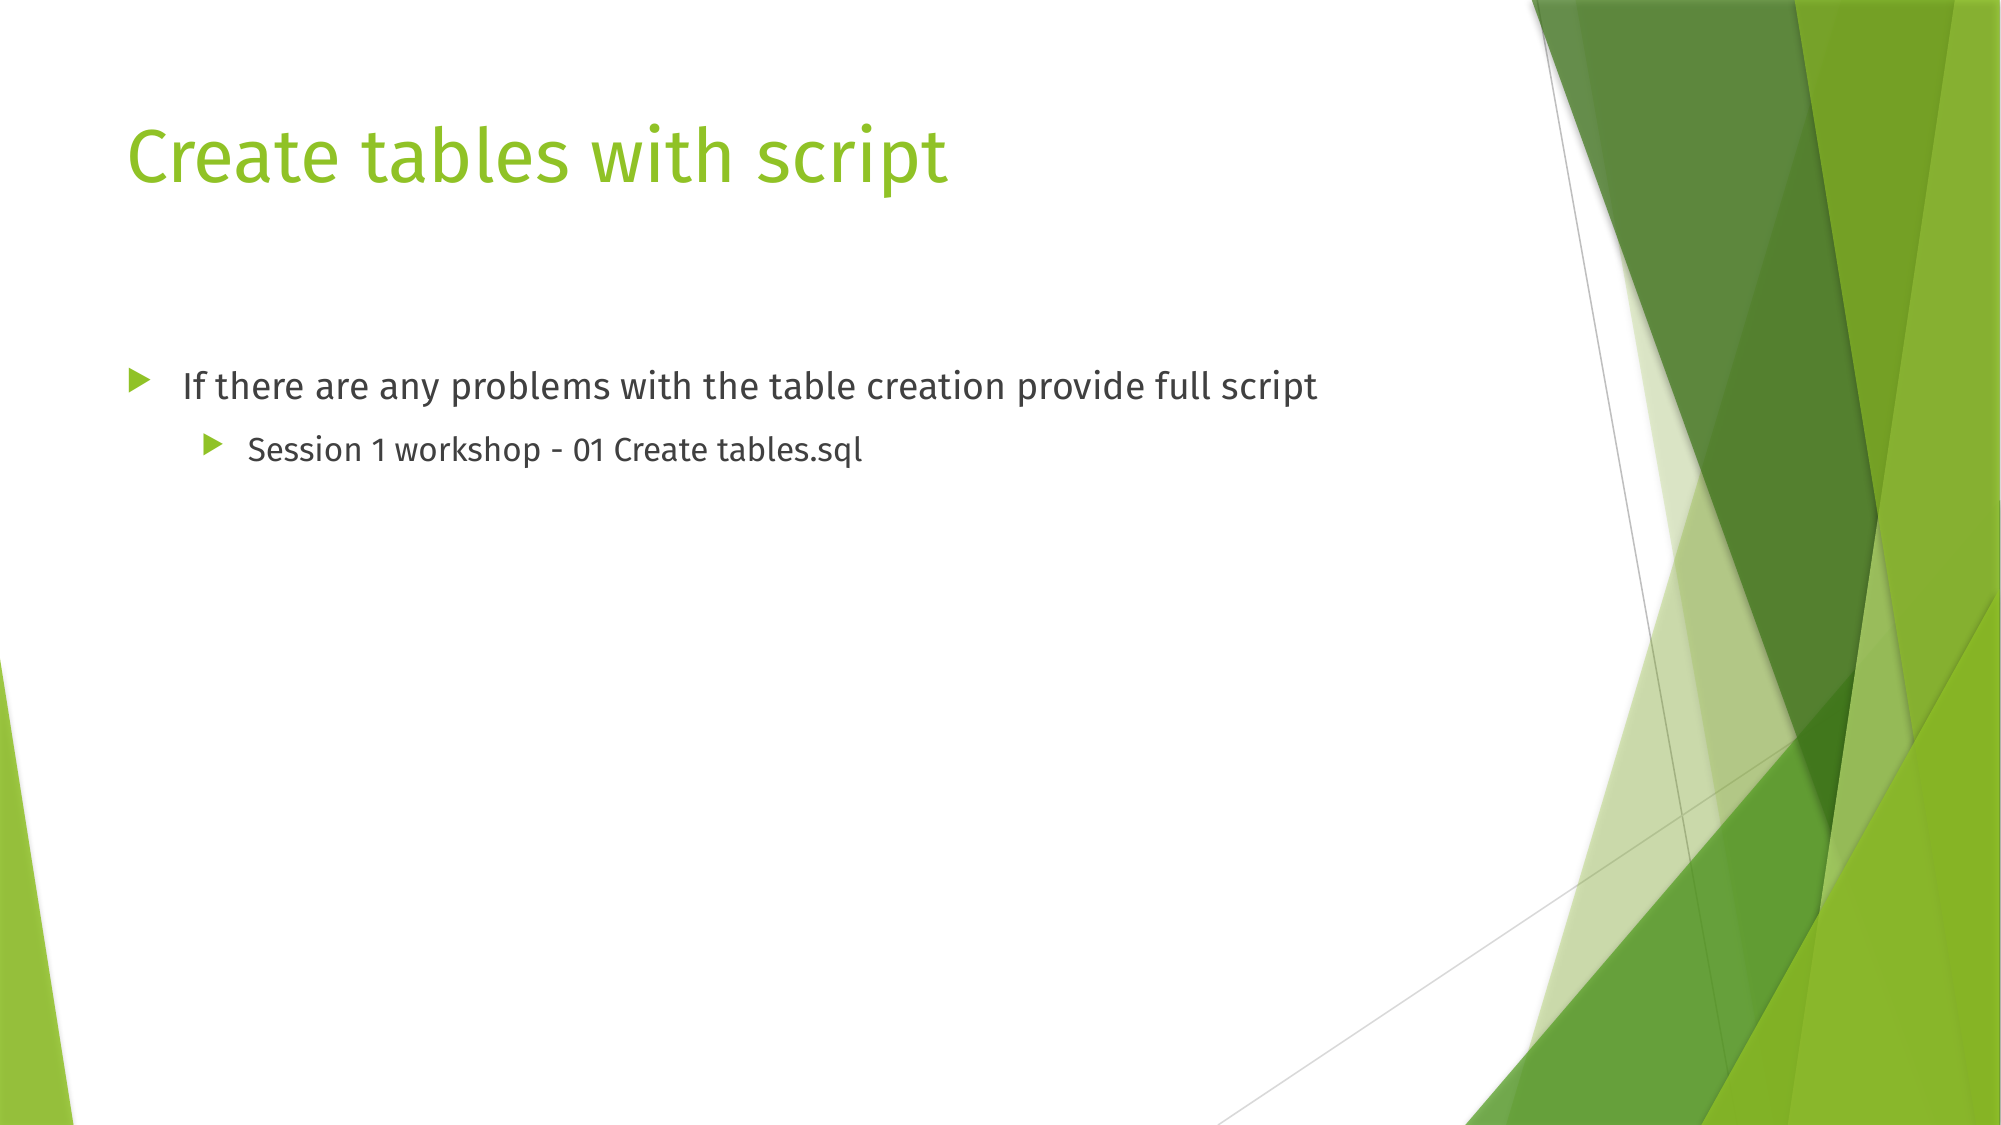

# Create tables with script
If there are any problems with the table creation provide full script
Session 1 workshop - 01 Create tables.sql